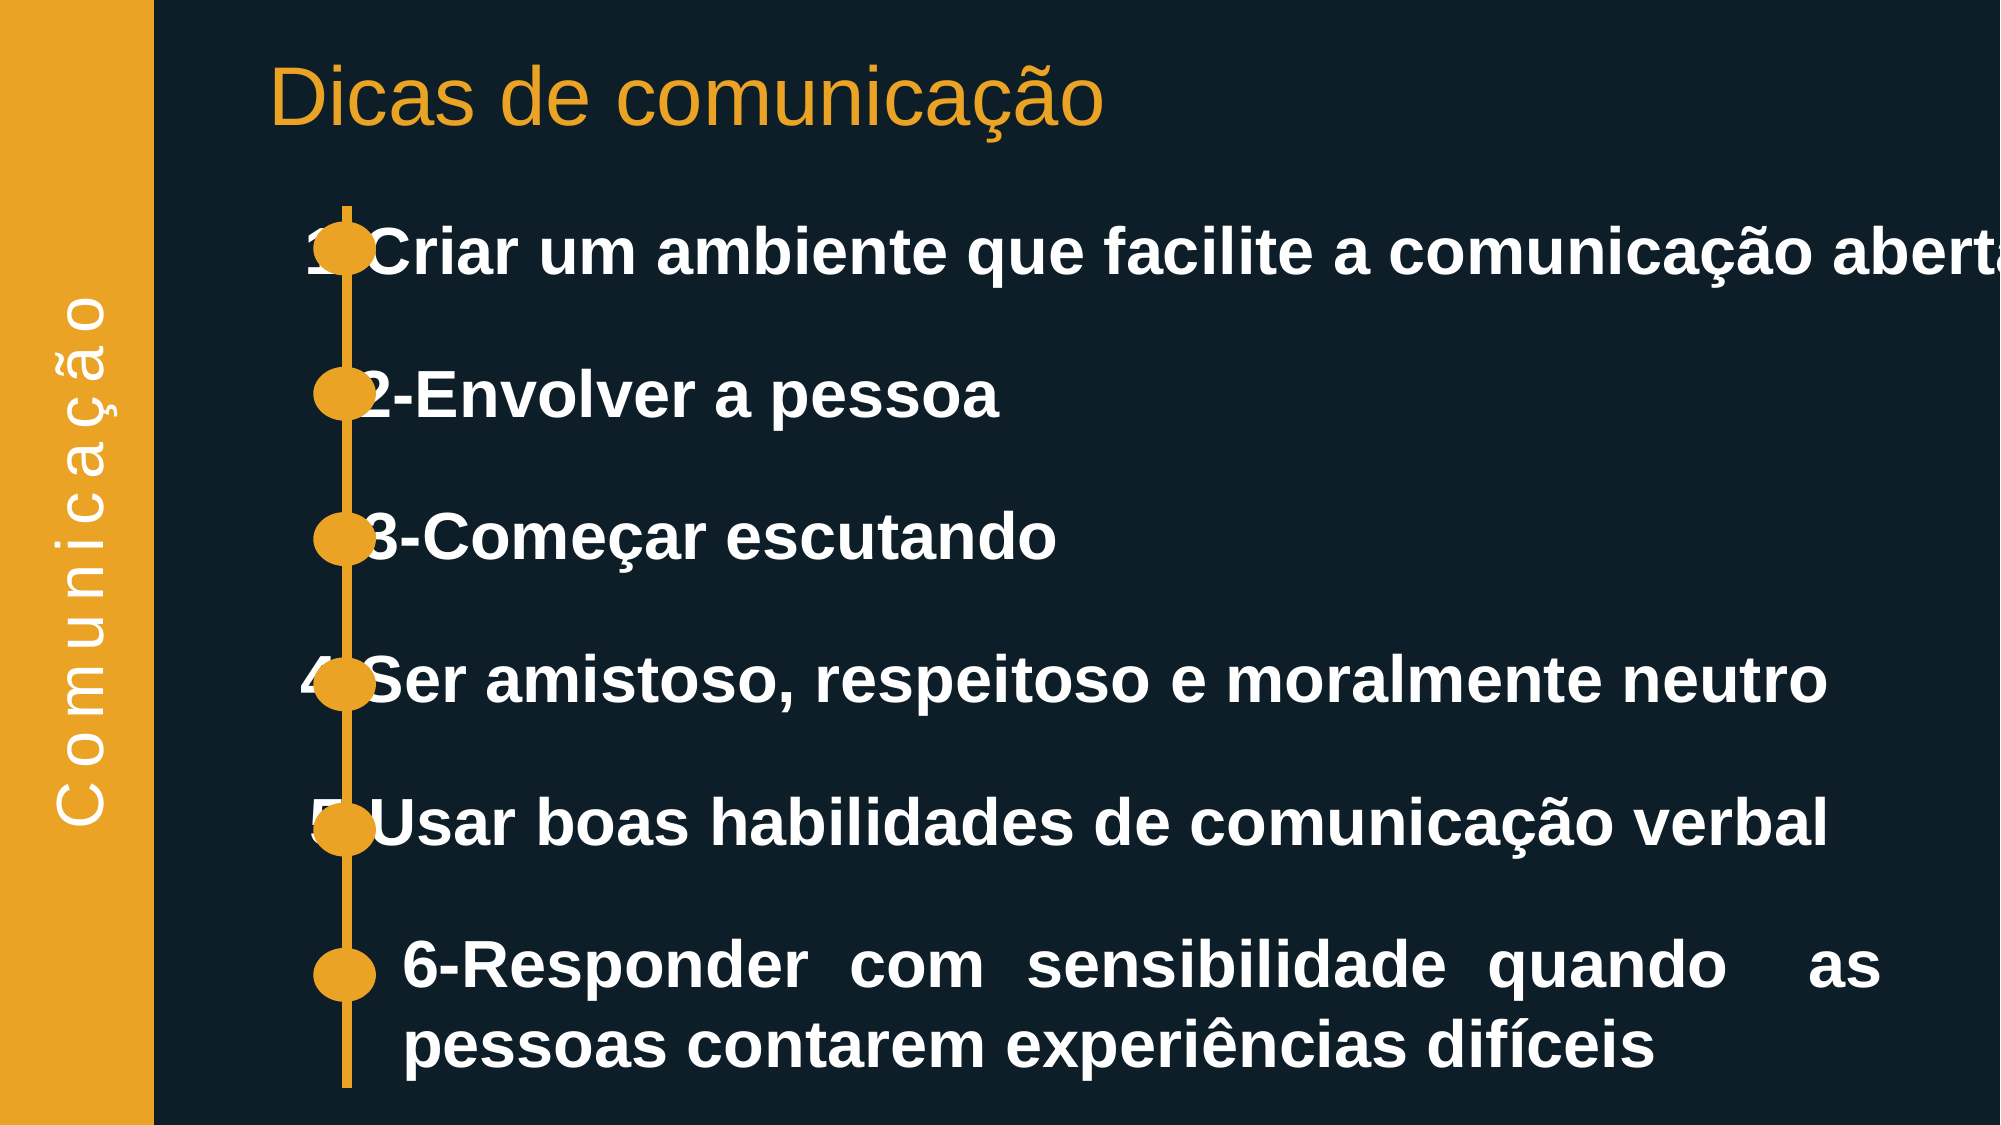

Comunicação
Dicas de comunicação
1-Criar um ambiente que facilite a comunicação aberta

2-Envolver a pessoa

3-Começar escutando

4-Ser amistoso, respeitoso e moralmente neutro

5-Usar boas habilidades de comunicação verbal

6-Responder com sensibilidade quando  as pessoas contarem experiências difíceis